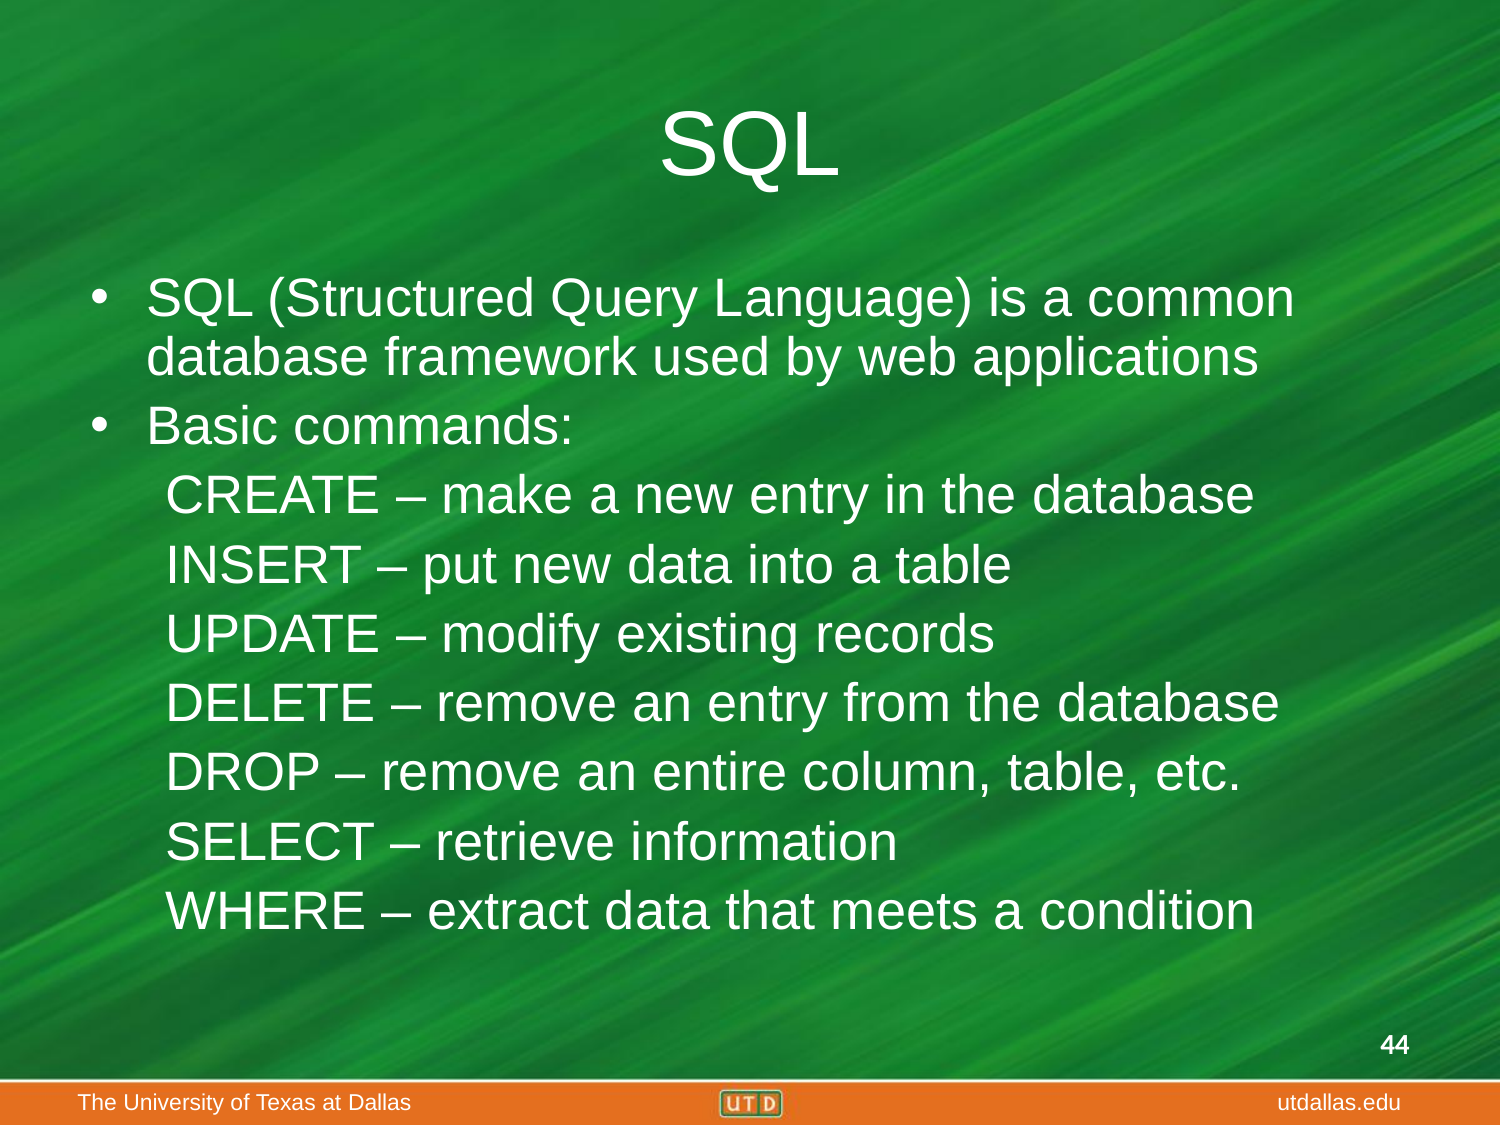

# SQL
SQL (Structured Query Language) is a common database framework used by web applications
Basic commands:
CREATE – make a new entry in the database
INSERT – put new data into a table
UPDATE – modify existing records
DELETE – remove an entry from the database
DROP – remove an entire column, table, etc.
SELECT – retrieve information
WHERE – extract data that meets a condition

44